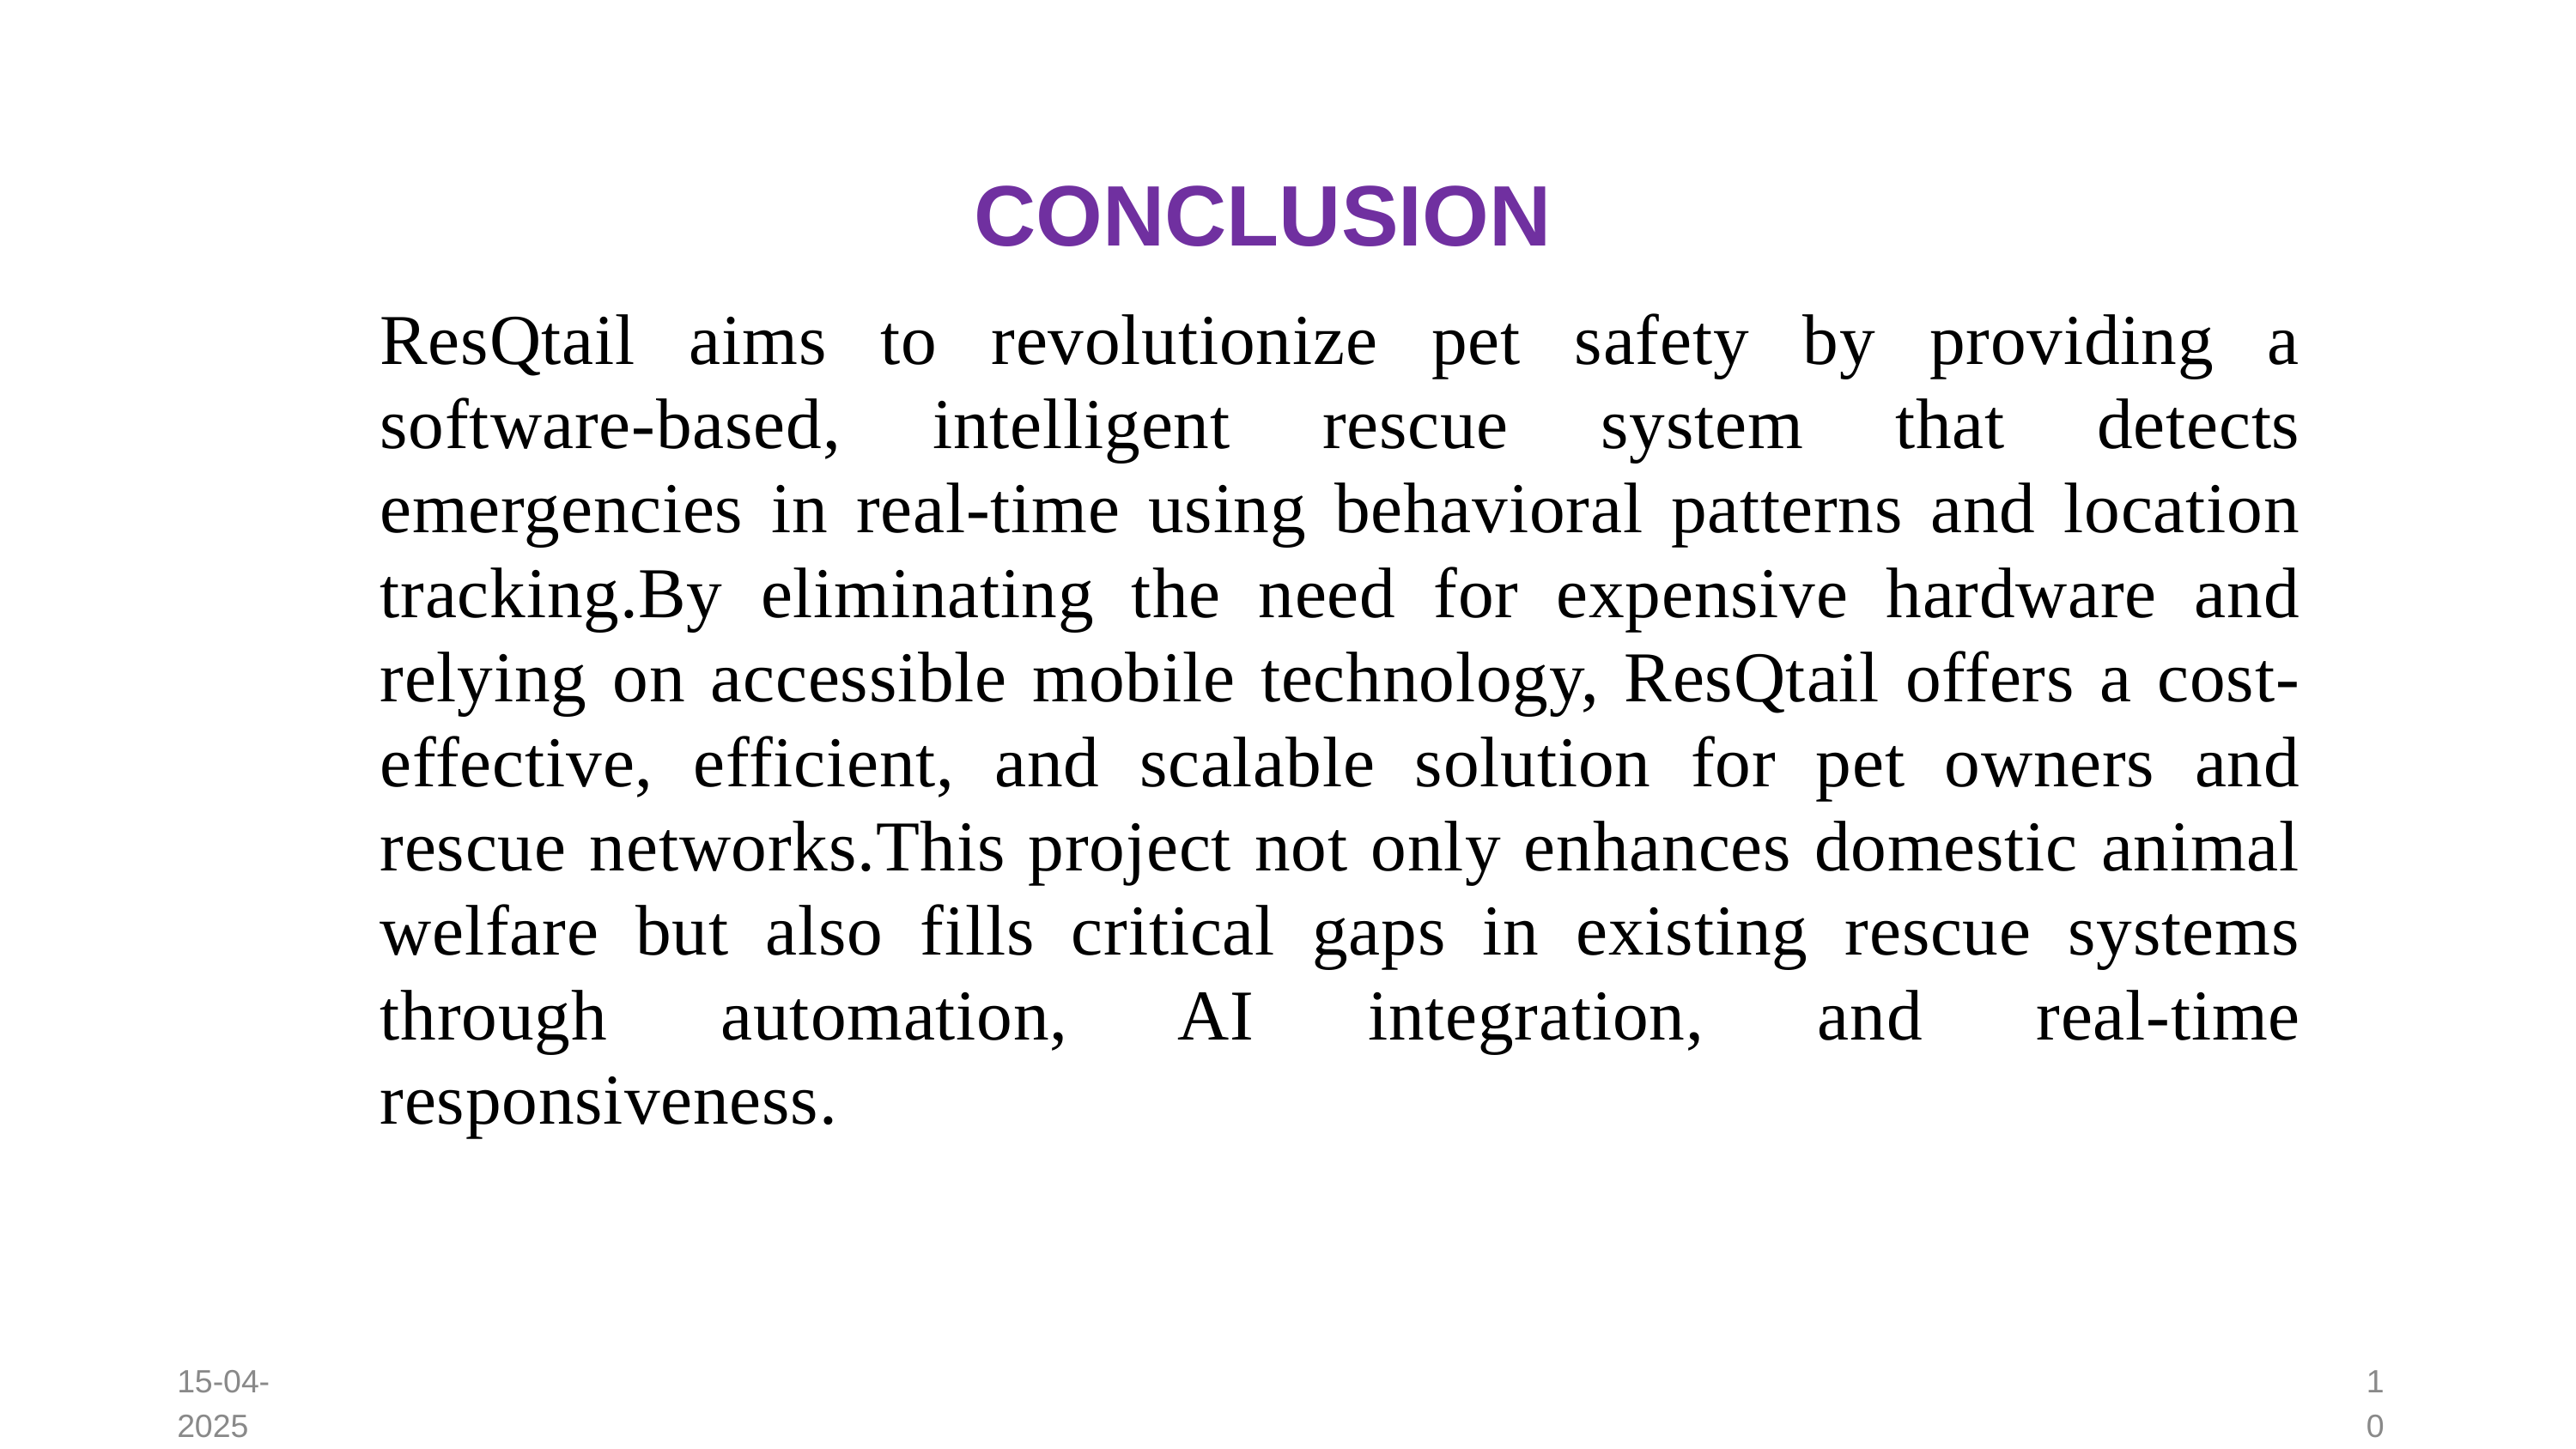

CONCLUSION
ResQtail aims to revolutionize pet safety by providing a software-based, intelligent rescue system that detects emergencies in real-time using behavioral patterns and location tracking.By eliminating the need for expensive hardware and relying on accessible mobile technology, ResQtail offers a cost-effective, efficient, and scalable solution for pet owners and rescue networks.This project not only enhances domestic animal welfare but also fills critical gaps in existing rescue systems through automation, AI integration, and real-time responsiveness.

15-04-2025
10